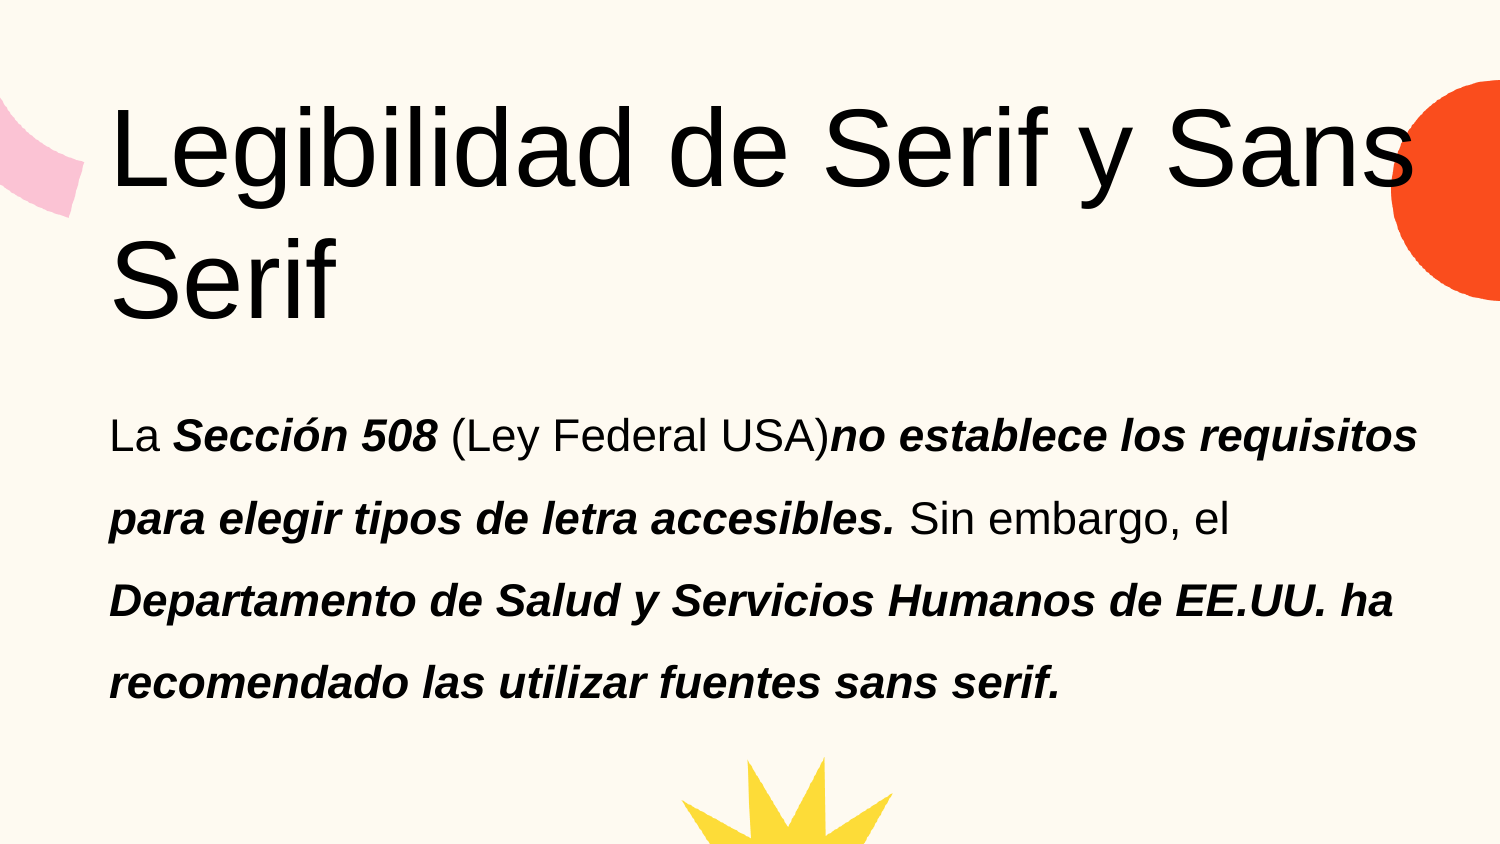

Legibilidad de Serif y Sans Serif
La Sección 508 (Ley Federal USA)no establece los requisitos para elegir tipos de letra accesibles. Sin embargo, el Departamento de Salud y Servicios Humanos de EE.UU. ha recomendado las utilizar fuentes sans serif.